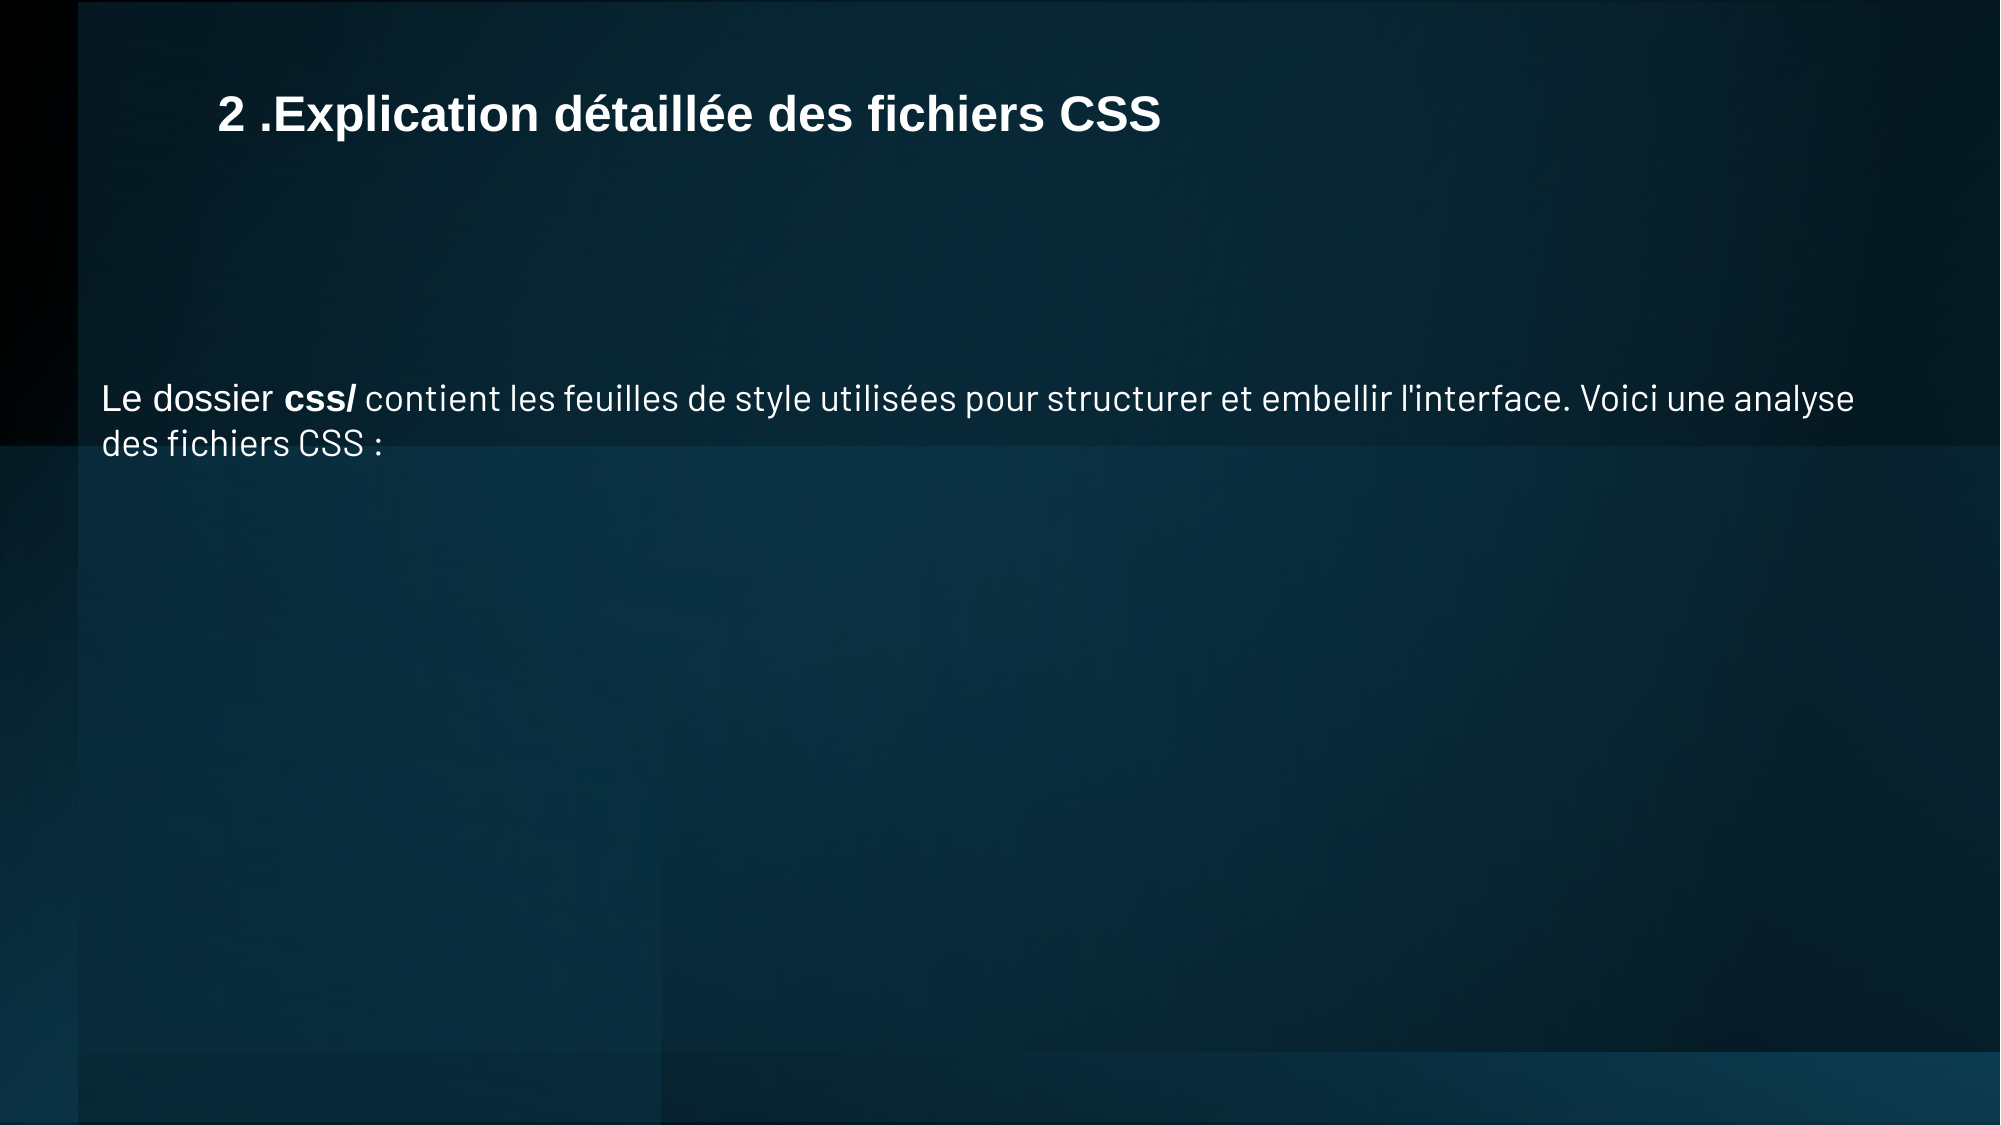

2 .Explication détaillée des fichiers CSS

#

Le dossier css/ contient les feuilles de style utilisées pour structurer et embellir l'interface. Voici une analyse des fichiers CSS :